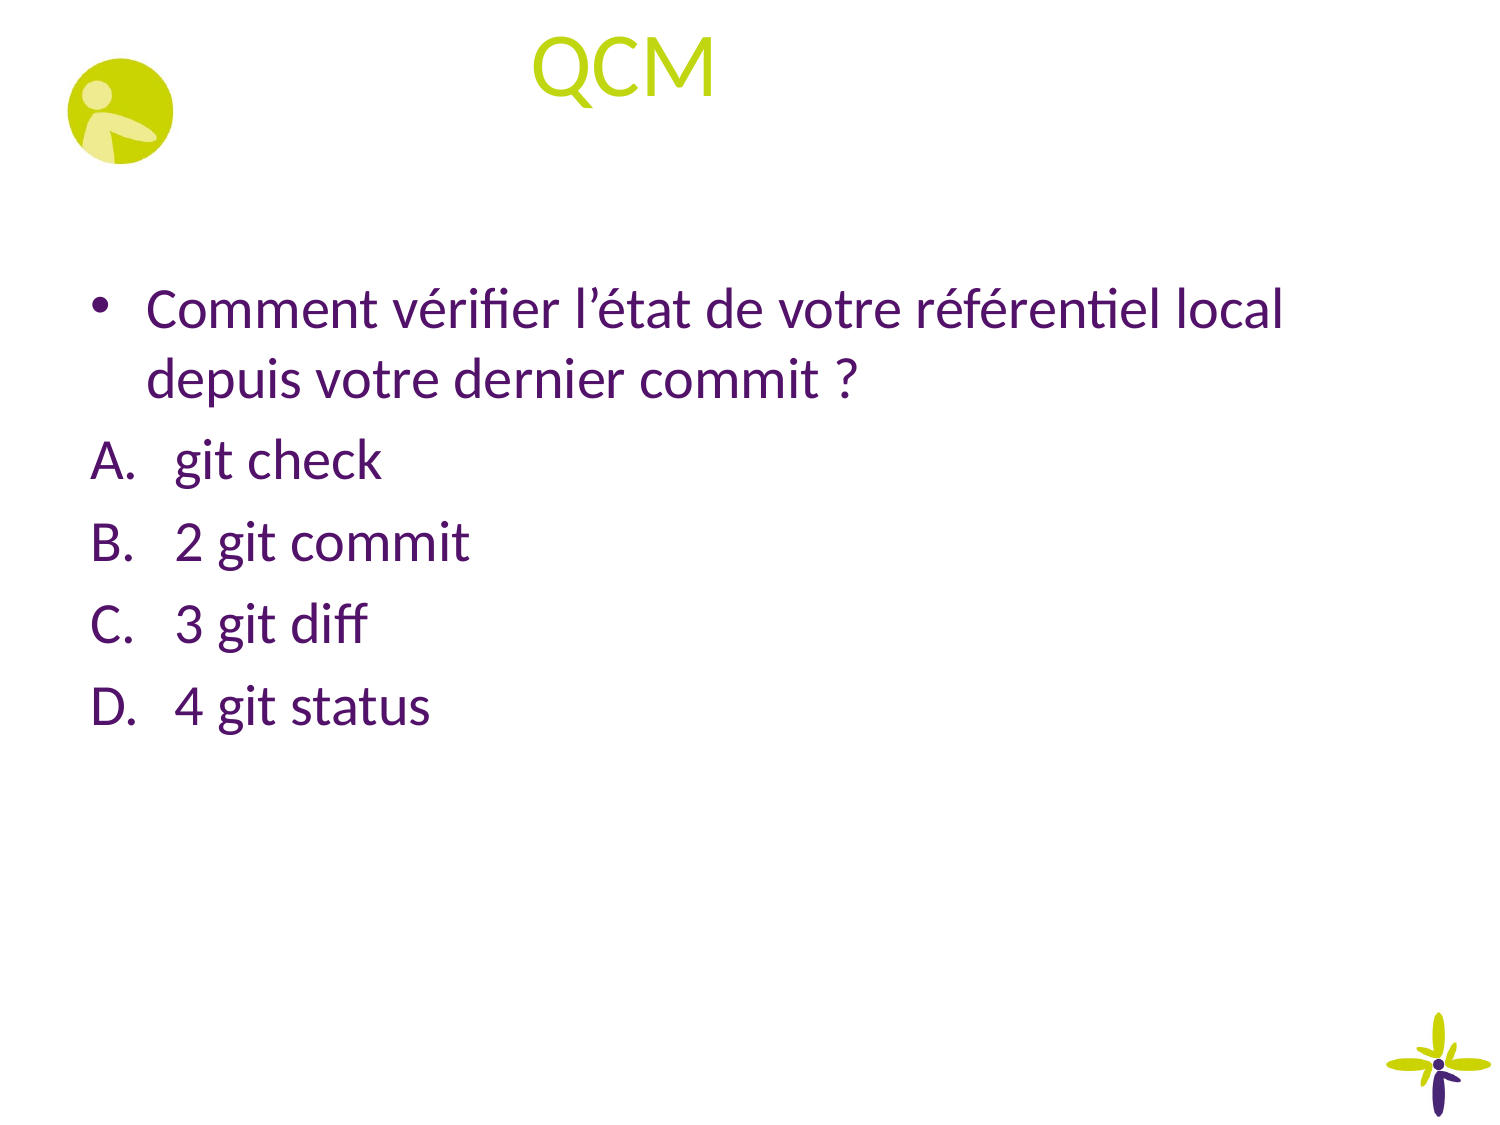

# QCM
Comment vérifier l’état de votre référentiel local depuis votre dernier commit ?
git check
2 git commit
3 git diff
4 git status